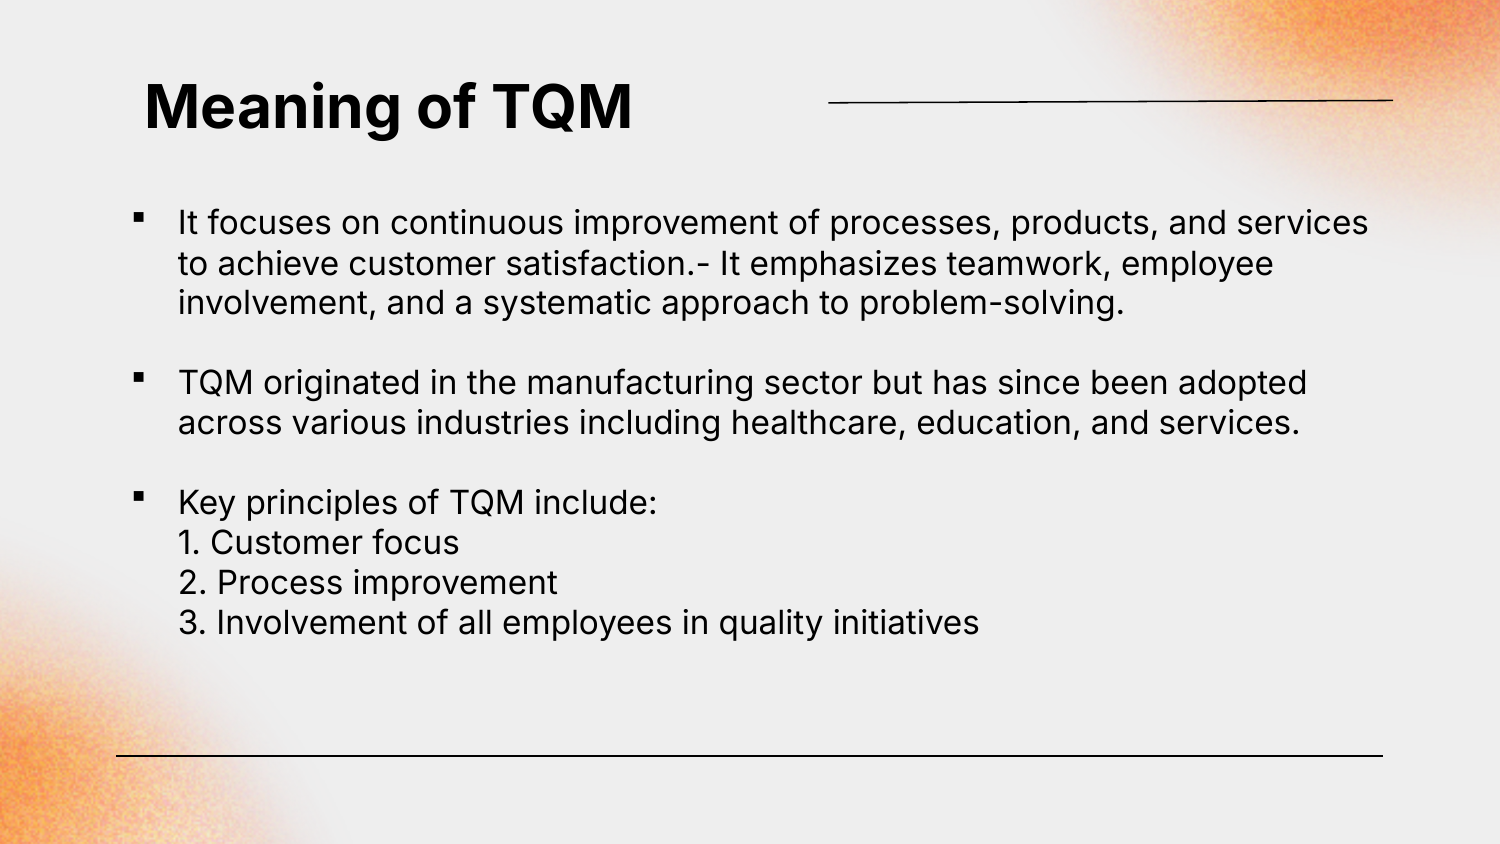

# Meaning of TQM
It focuses on continuous improvement of processes, products, and services to achieve customer satisfaction.- It emphasizes teamwork, employee involvement, and a systematic approach to problem-solving.

TQM originated in the manufacturing sector but has since been adopted across various industries including healthcare, education, and services.

Key principles of TQM include:
1. Customer focus
2. Process improvement
3. Involvement of all employees in quality initiatives